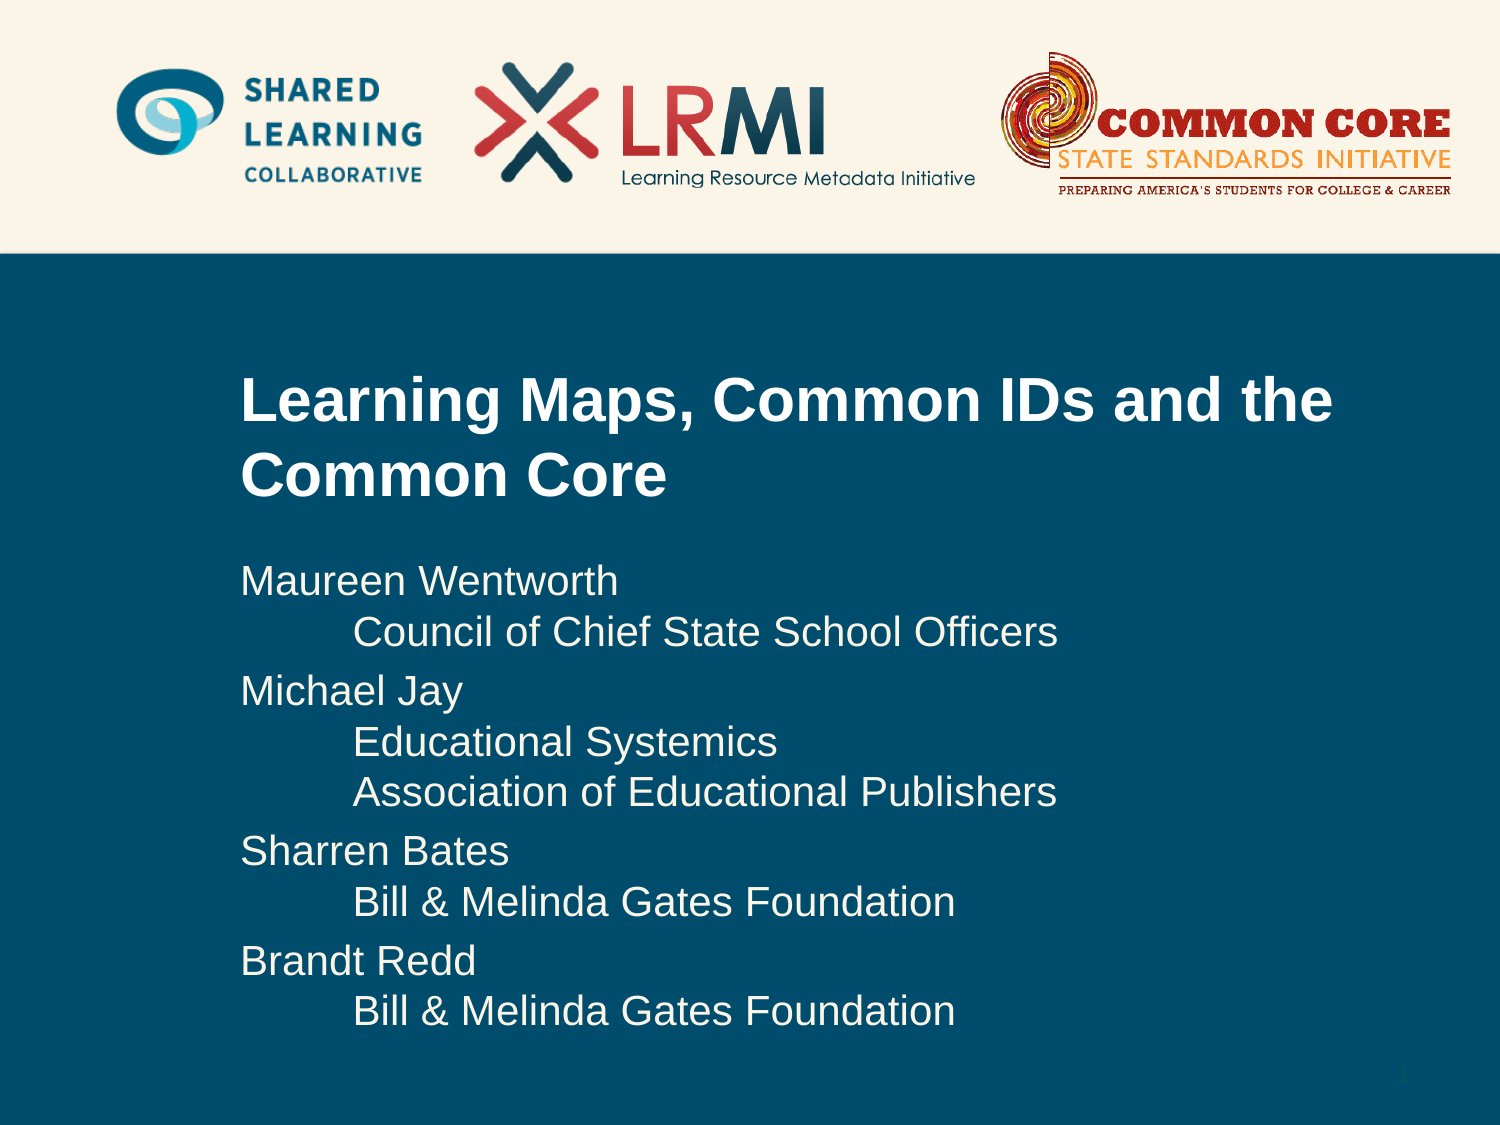

# Learning Maps, Common IDs and the Common Core
Maureen Wentworth
	Council of Chief State School Officers
Michael Jay
	Educational Systemics
	Association of Educational Publishers
Sharren Bates
	Bill & Melinda Gates Foundation
Brandt Redd
	Bill & Melinda Gates Foundation
1